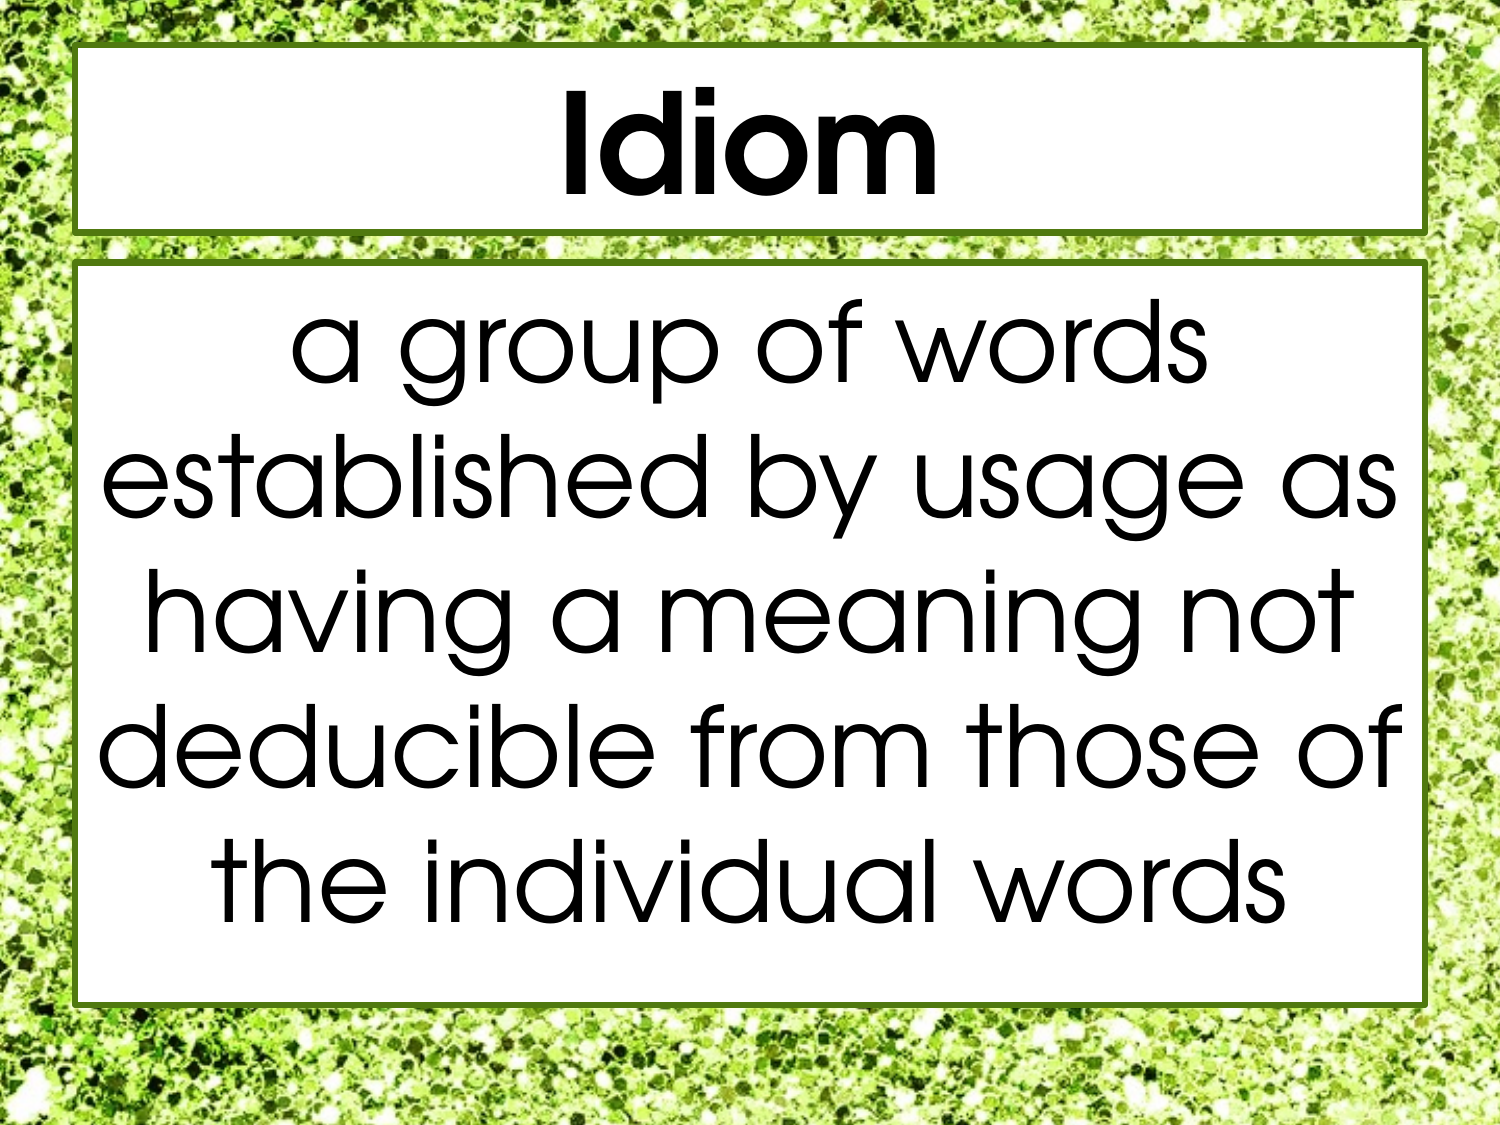

# Idiom
a group of words established by usage as having a meaning not deducible from those of the individual words